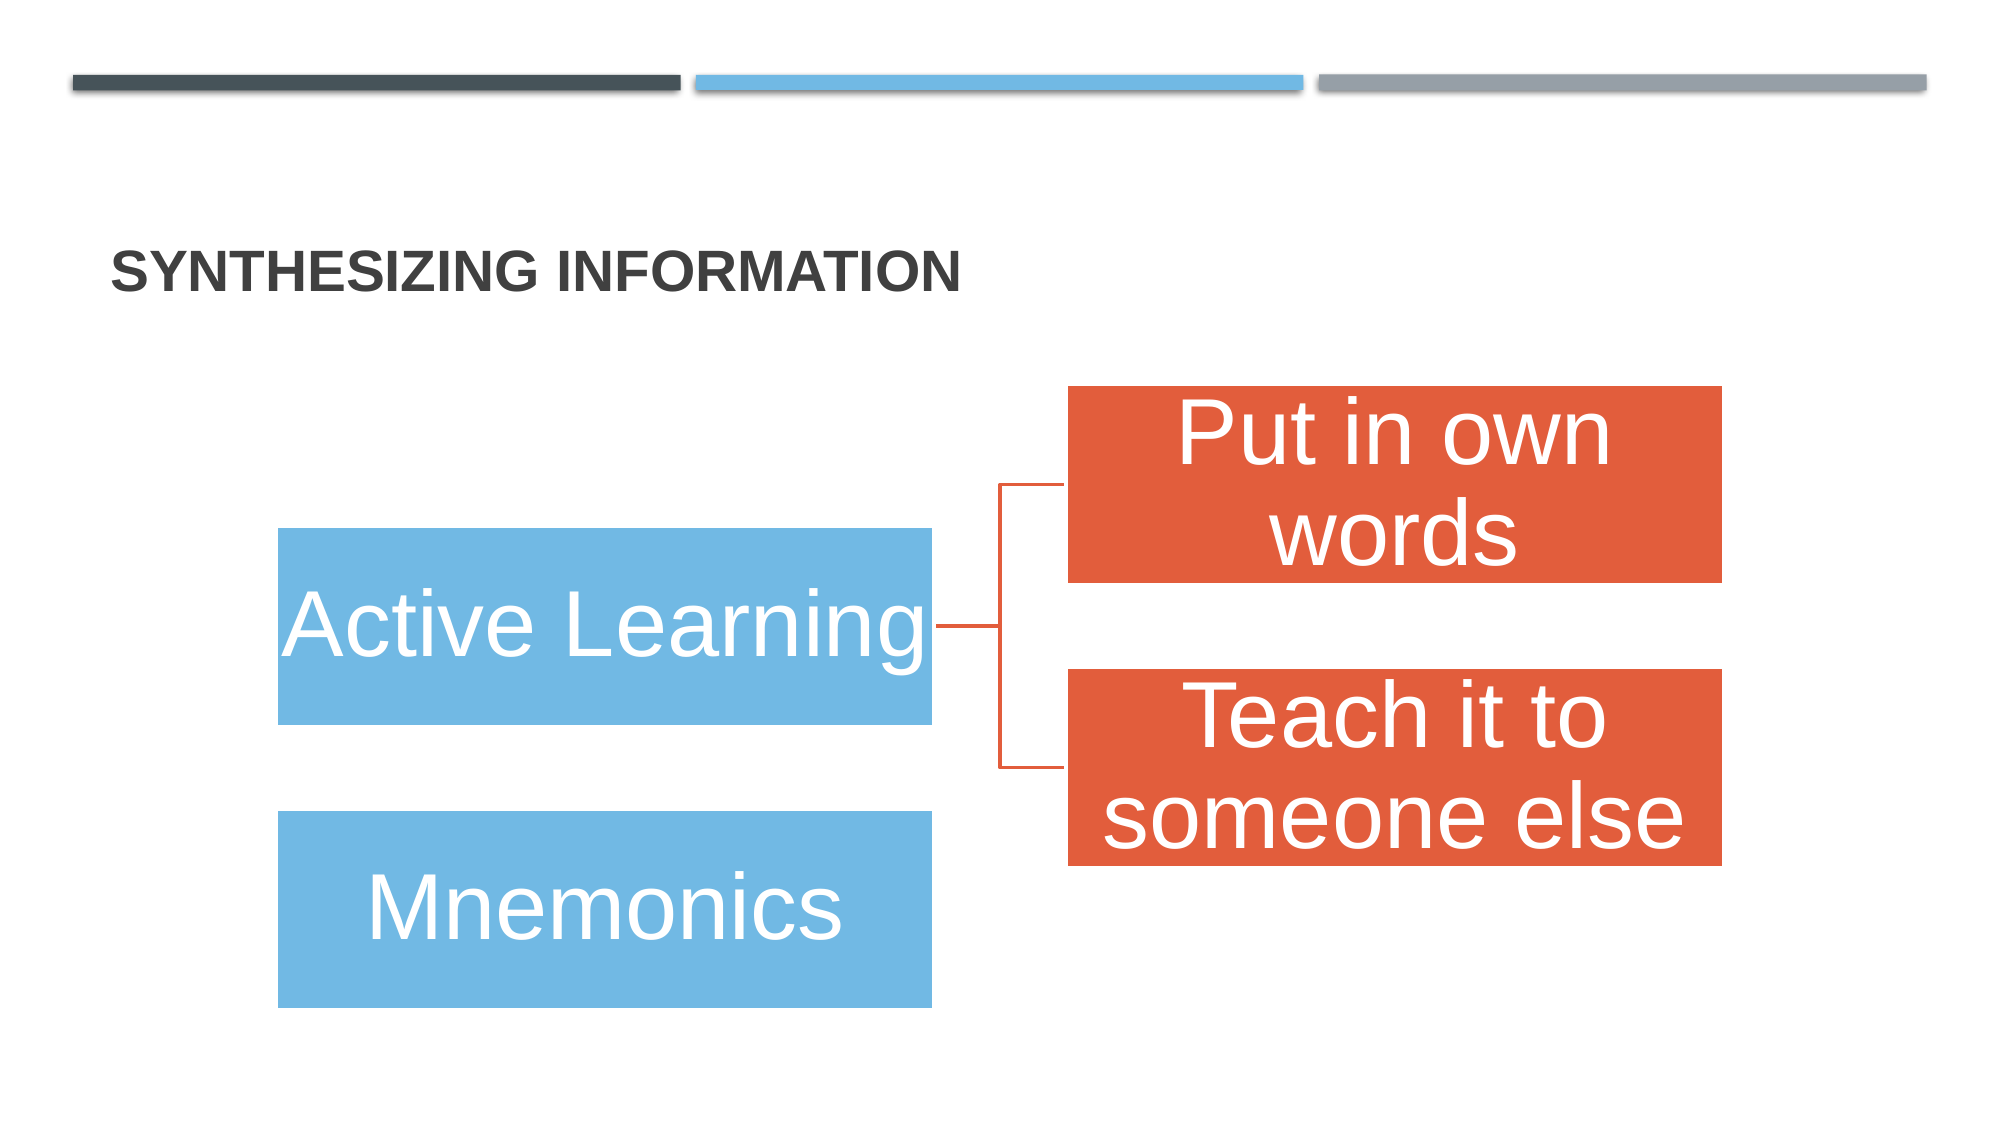

# Synthesizing Information
Active Learning
Put in own words
Teach it to someone else
Mnemonics